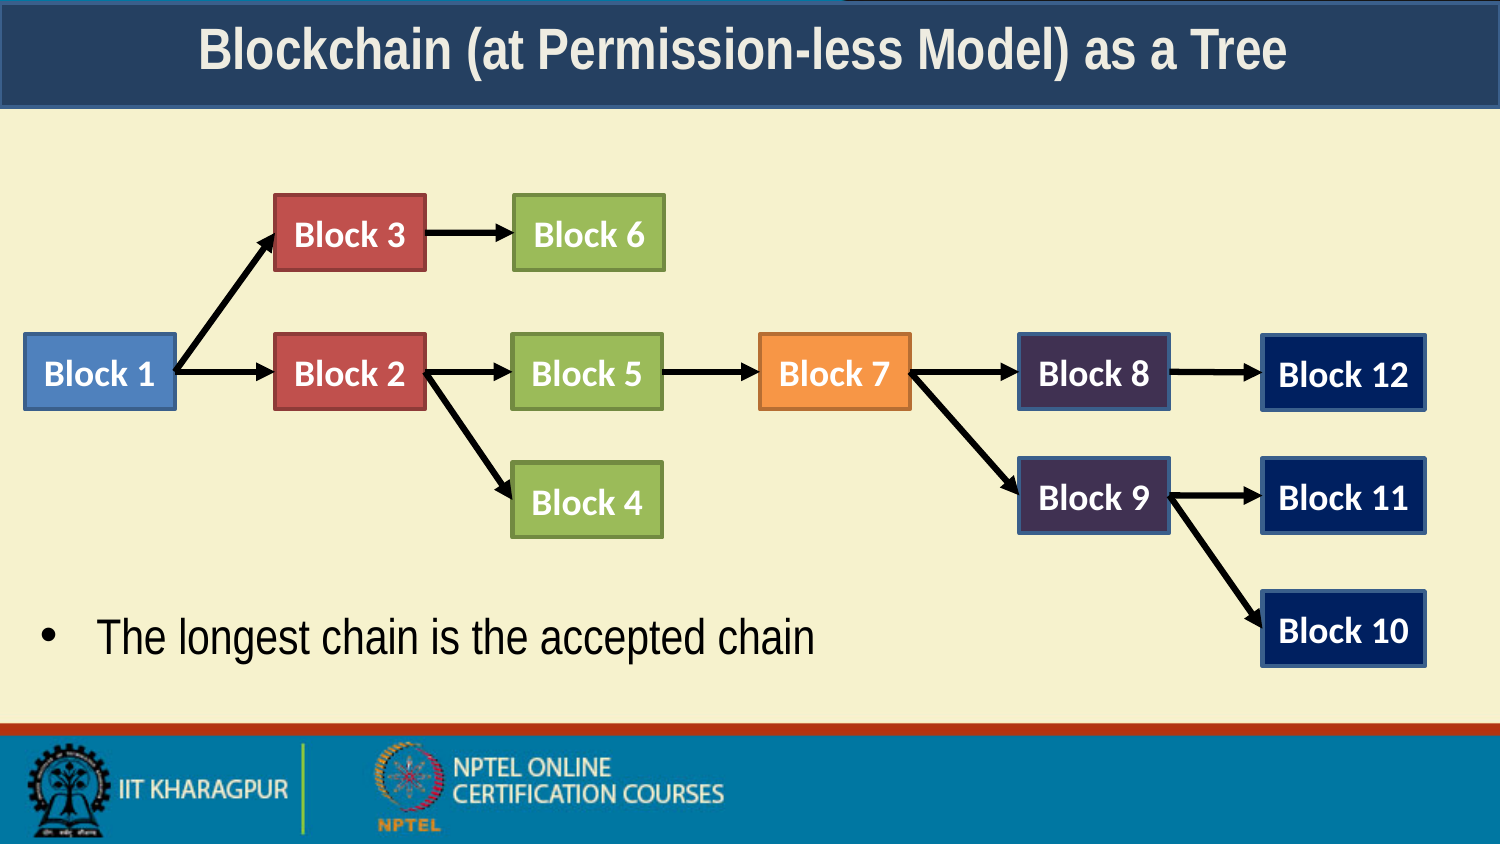

# Blockchain (at Permission-less Model) as a Tree
Block 6
Block 3
Block 1
Block 2
Block 5
Block 7
Block 8
Block 12
Block 9
Block 11
Block 4
Block 10
The longest chain is the accepted chain